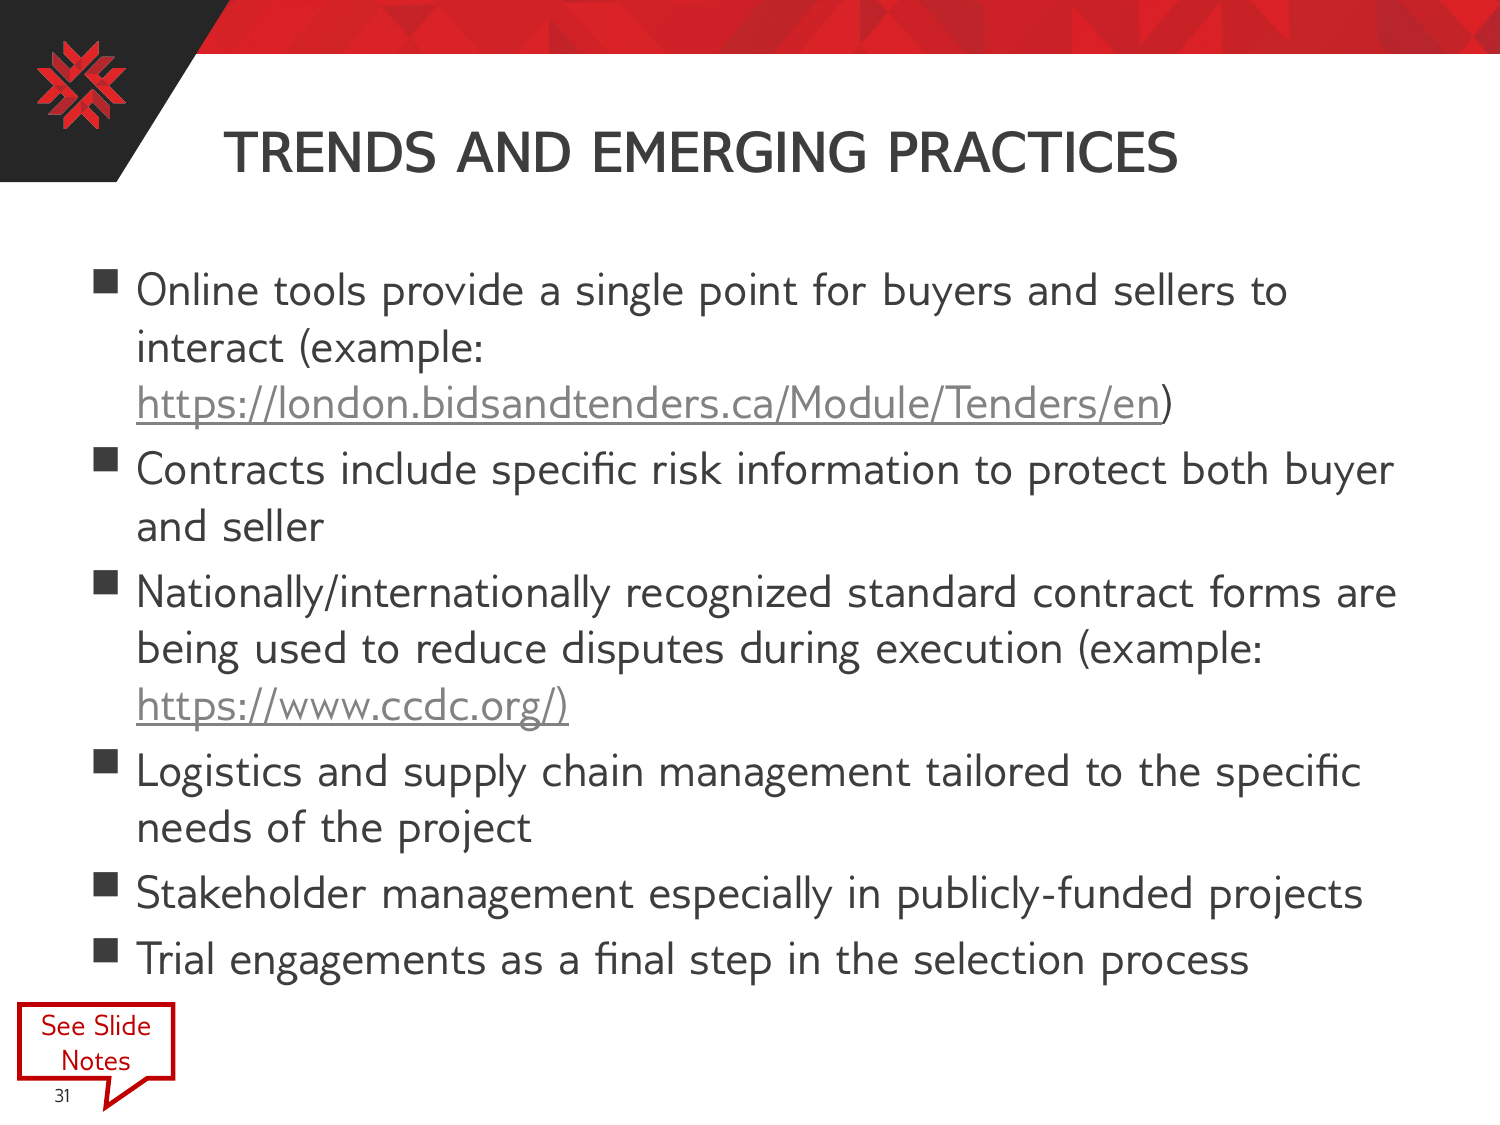

# Trends and emerging practices
Online tools provide a single point for buyers and sellers to interact (example: https://london.bidsandtenders.ca/Module/Tenders/en)
Contracts include specific risk information to protect both buyer and seller
Nationally/internationally recognized standard contract forms are being used to reduce disputes during execution (example: https://www.ccdc.org/)
Logistics and supply chain management tailored to the specific needs of the project
Stakeholder management especially in publicly-funded projects
Trial engagements as a final step in the selection process

See Slide Notes
31